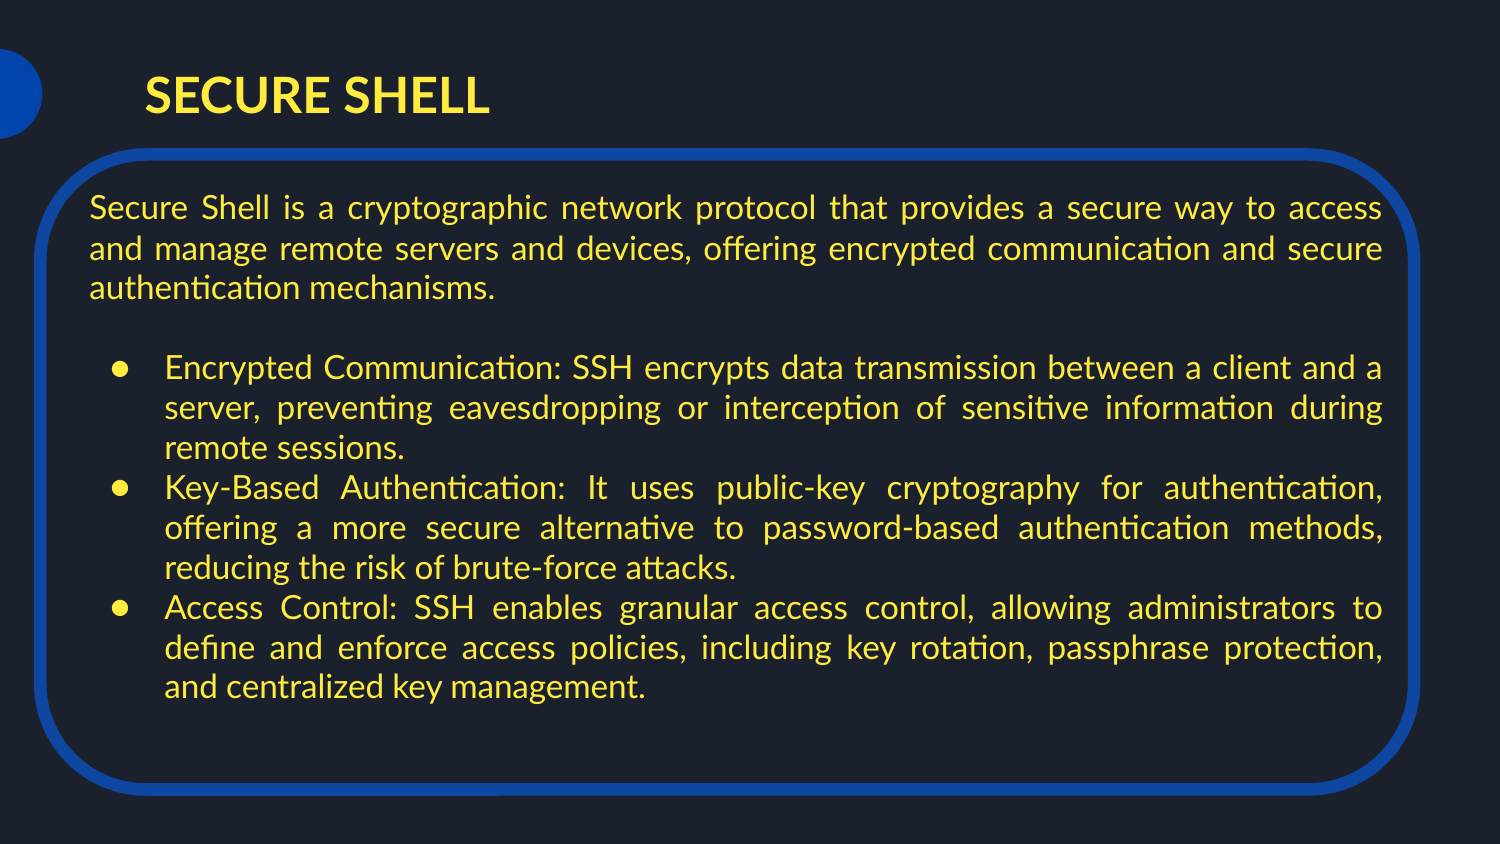

SECURE SHELL

Secure Shell is a cryptographic network protocol that provides a secure way to access and manage remote servers and devices, offering encrypted communication and secure authentication mechanisms.

Encrypted Communication: SSH encrypts data transmission between a client and a server, preventing eavesdropping or interception of sensitive information during remote sessions.
Key-Based Authentication: It uses public-key cryptography for authentication, offering a more secure alternative to password-based authentication methods, reducing the risk of brute-force attacks.
Access Control: SSH enables granular access control, allowing administrators to define and enforce access policies, including key rotation, passphrase protection, and centralized key management.